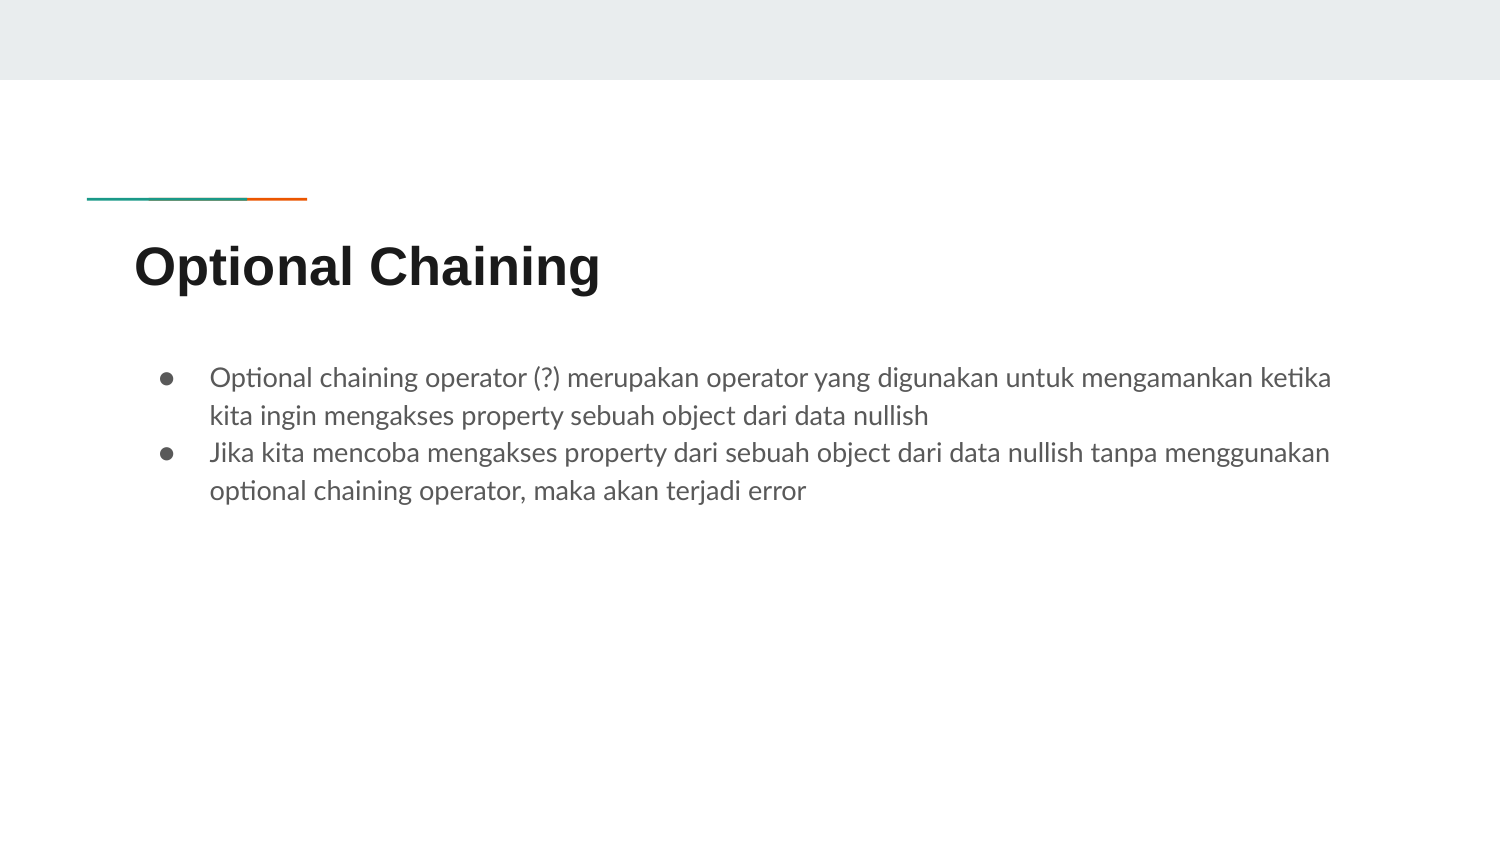

# Optional Chaining
Optional chaining operator (?) merupakan operator yang digunakan untuk mengamankan ketika kita ingin mengakses property sebuah object dari data nullish
Jika kita mencoba mengakses property dari sebuah object dari data nullish tanpa menggunakan optional chaining operator, maka akan terjadi error